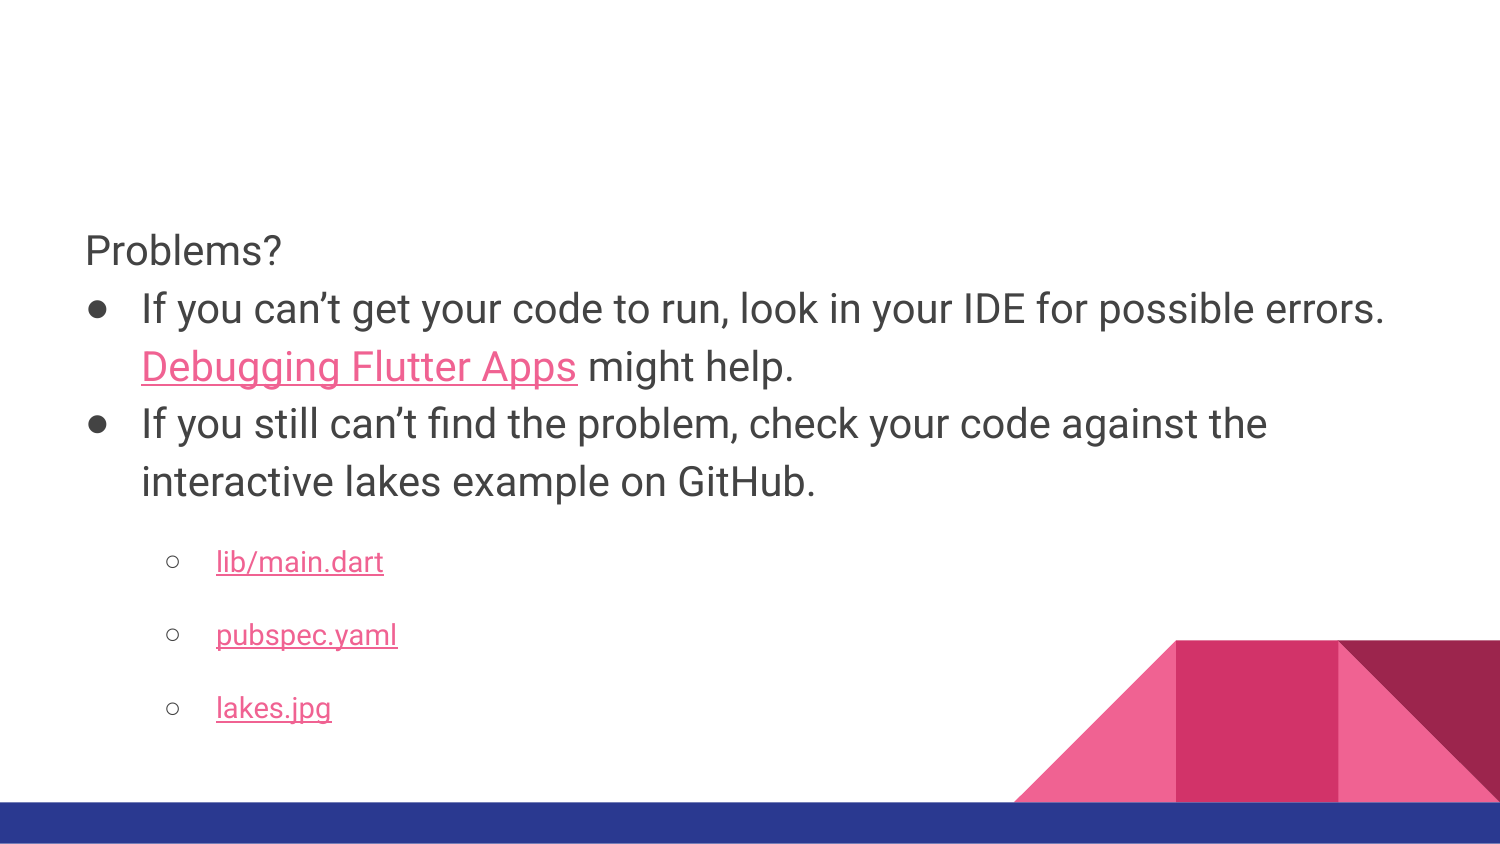

#
Problems?
If you can’t get your code to run, look in your IDE for possible errors. Debugging Flutter Apps might help.
If you still can’t find the problem, check your code against the interactive lakes example on GitHub.
lib/main.dart
pubspec.yaml
lakes.jpg